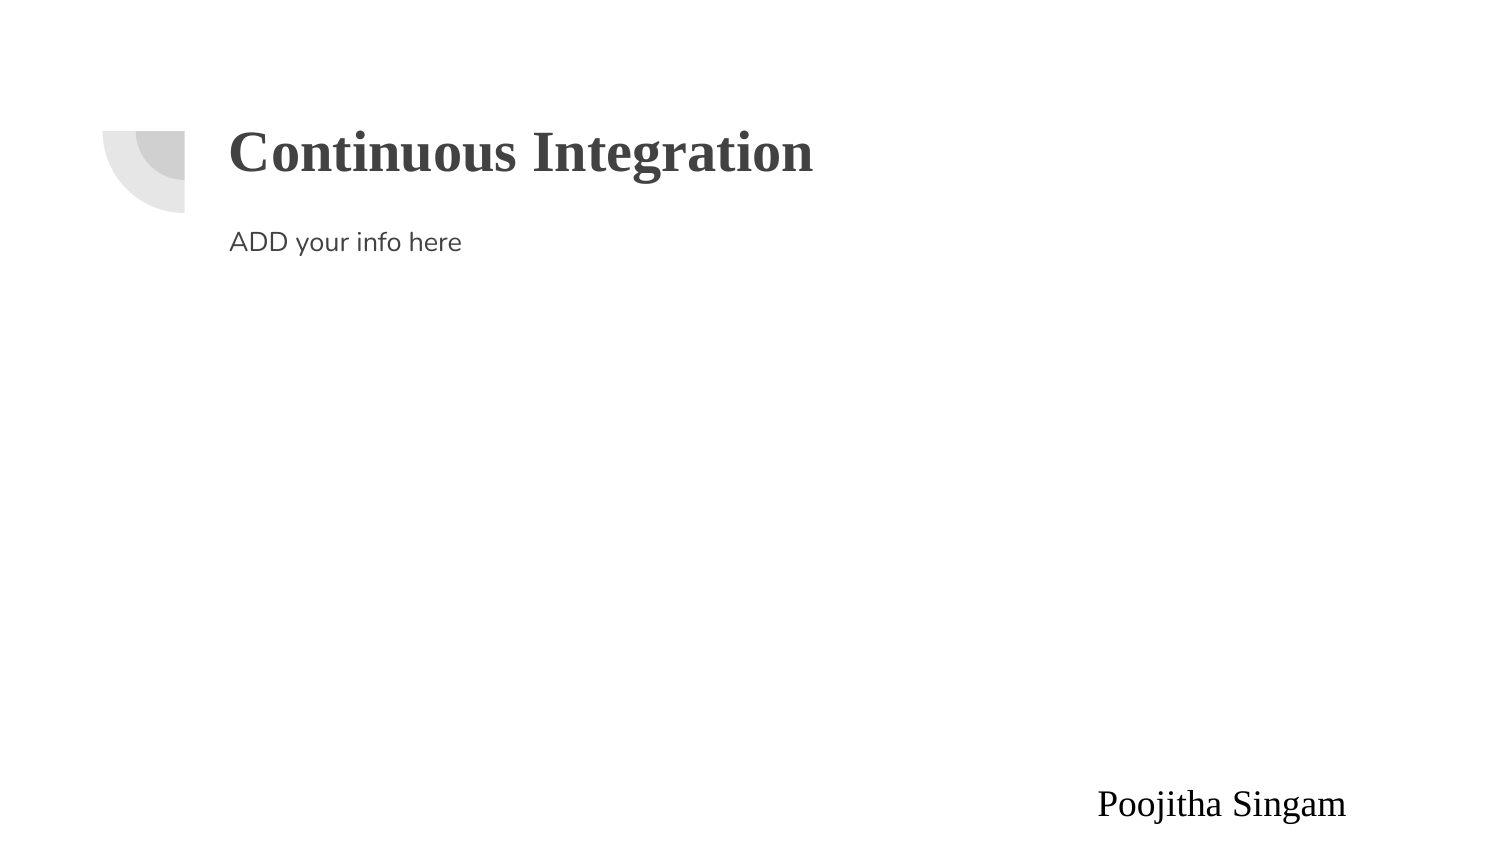

# Continuous Integration
ADD your info here
      Poojitha Singam